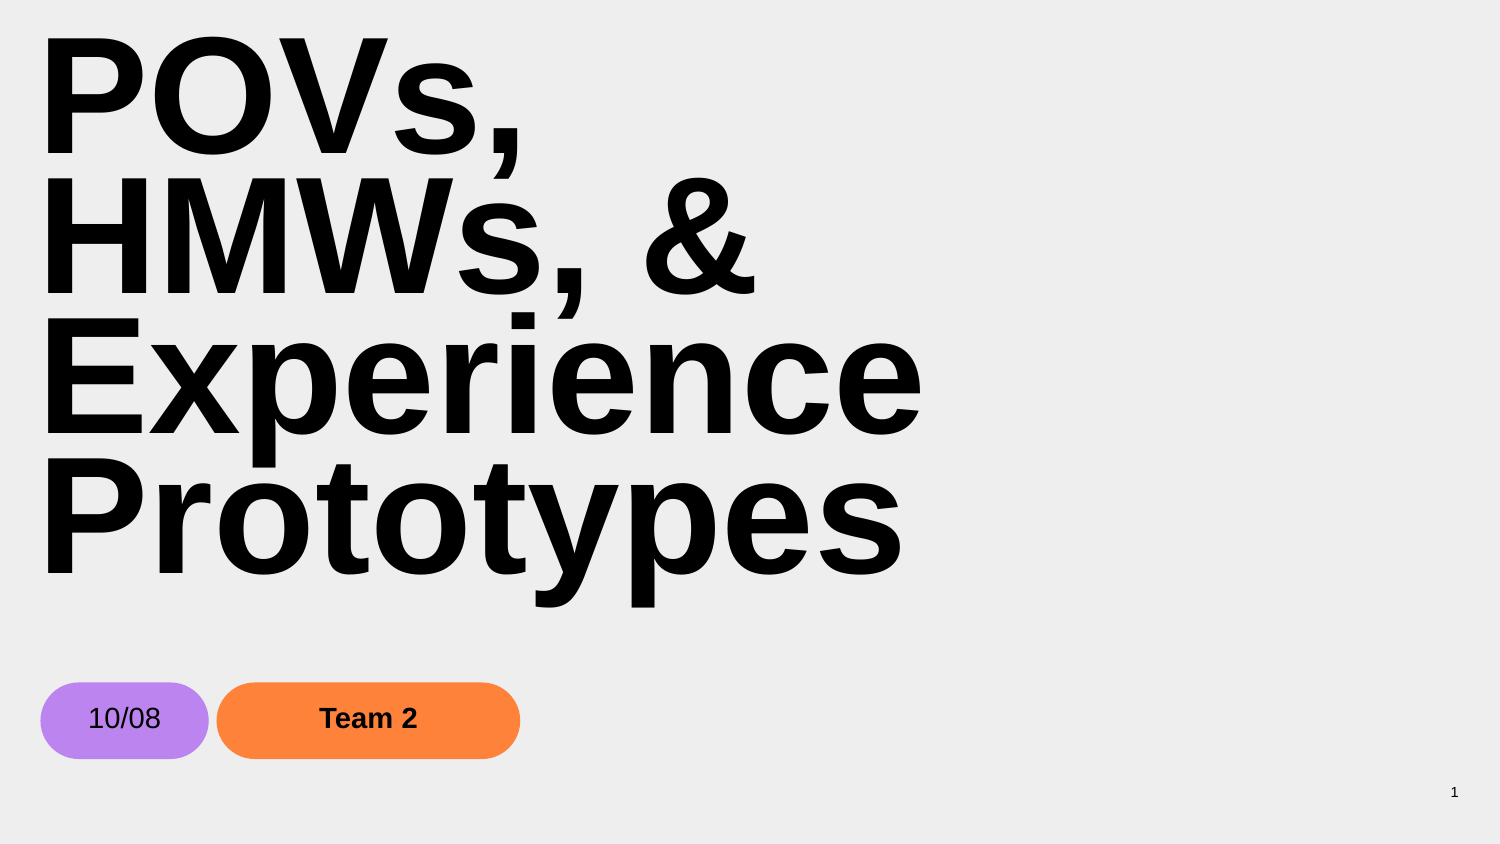

# POVs, HMWs, & Experience Prototypes
10/08

10/08
Team 2